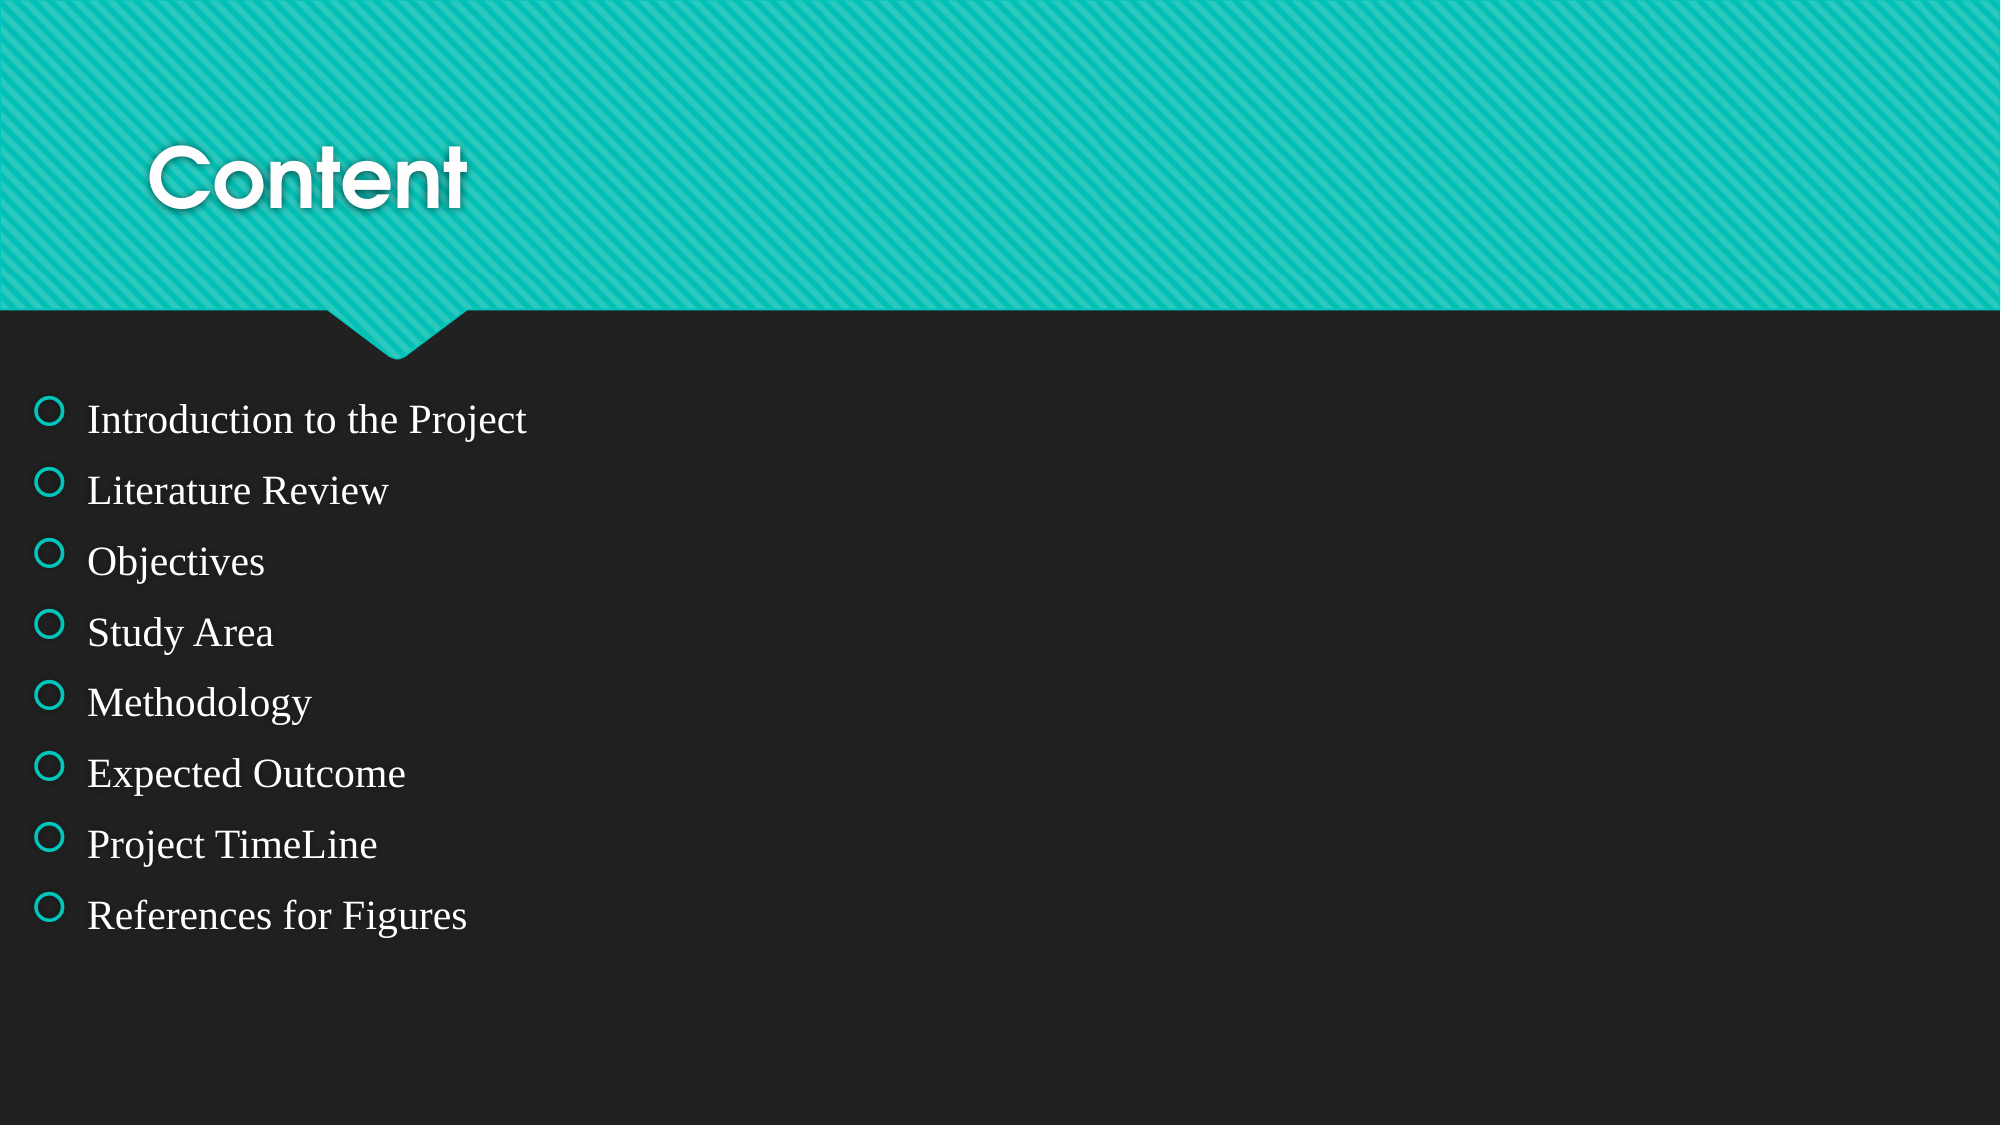

# Content
Introduction to the Project
Literature Review
Objectives
Study Area
Methodology
Expected Outcome
Project TimeLine
References for Figures